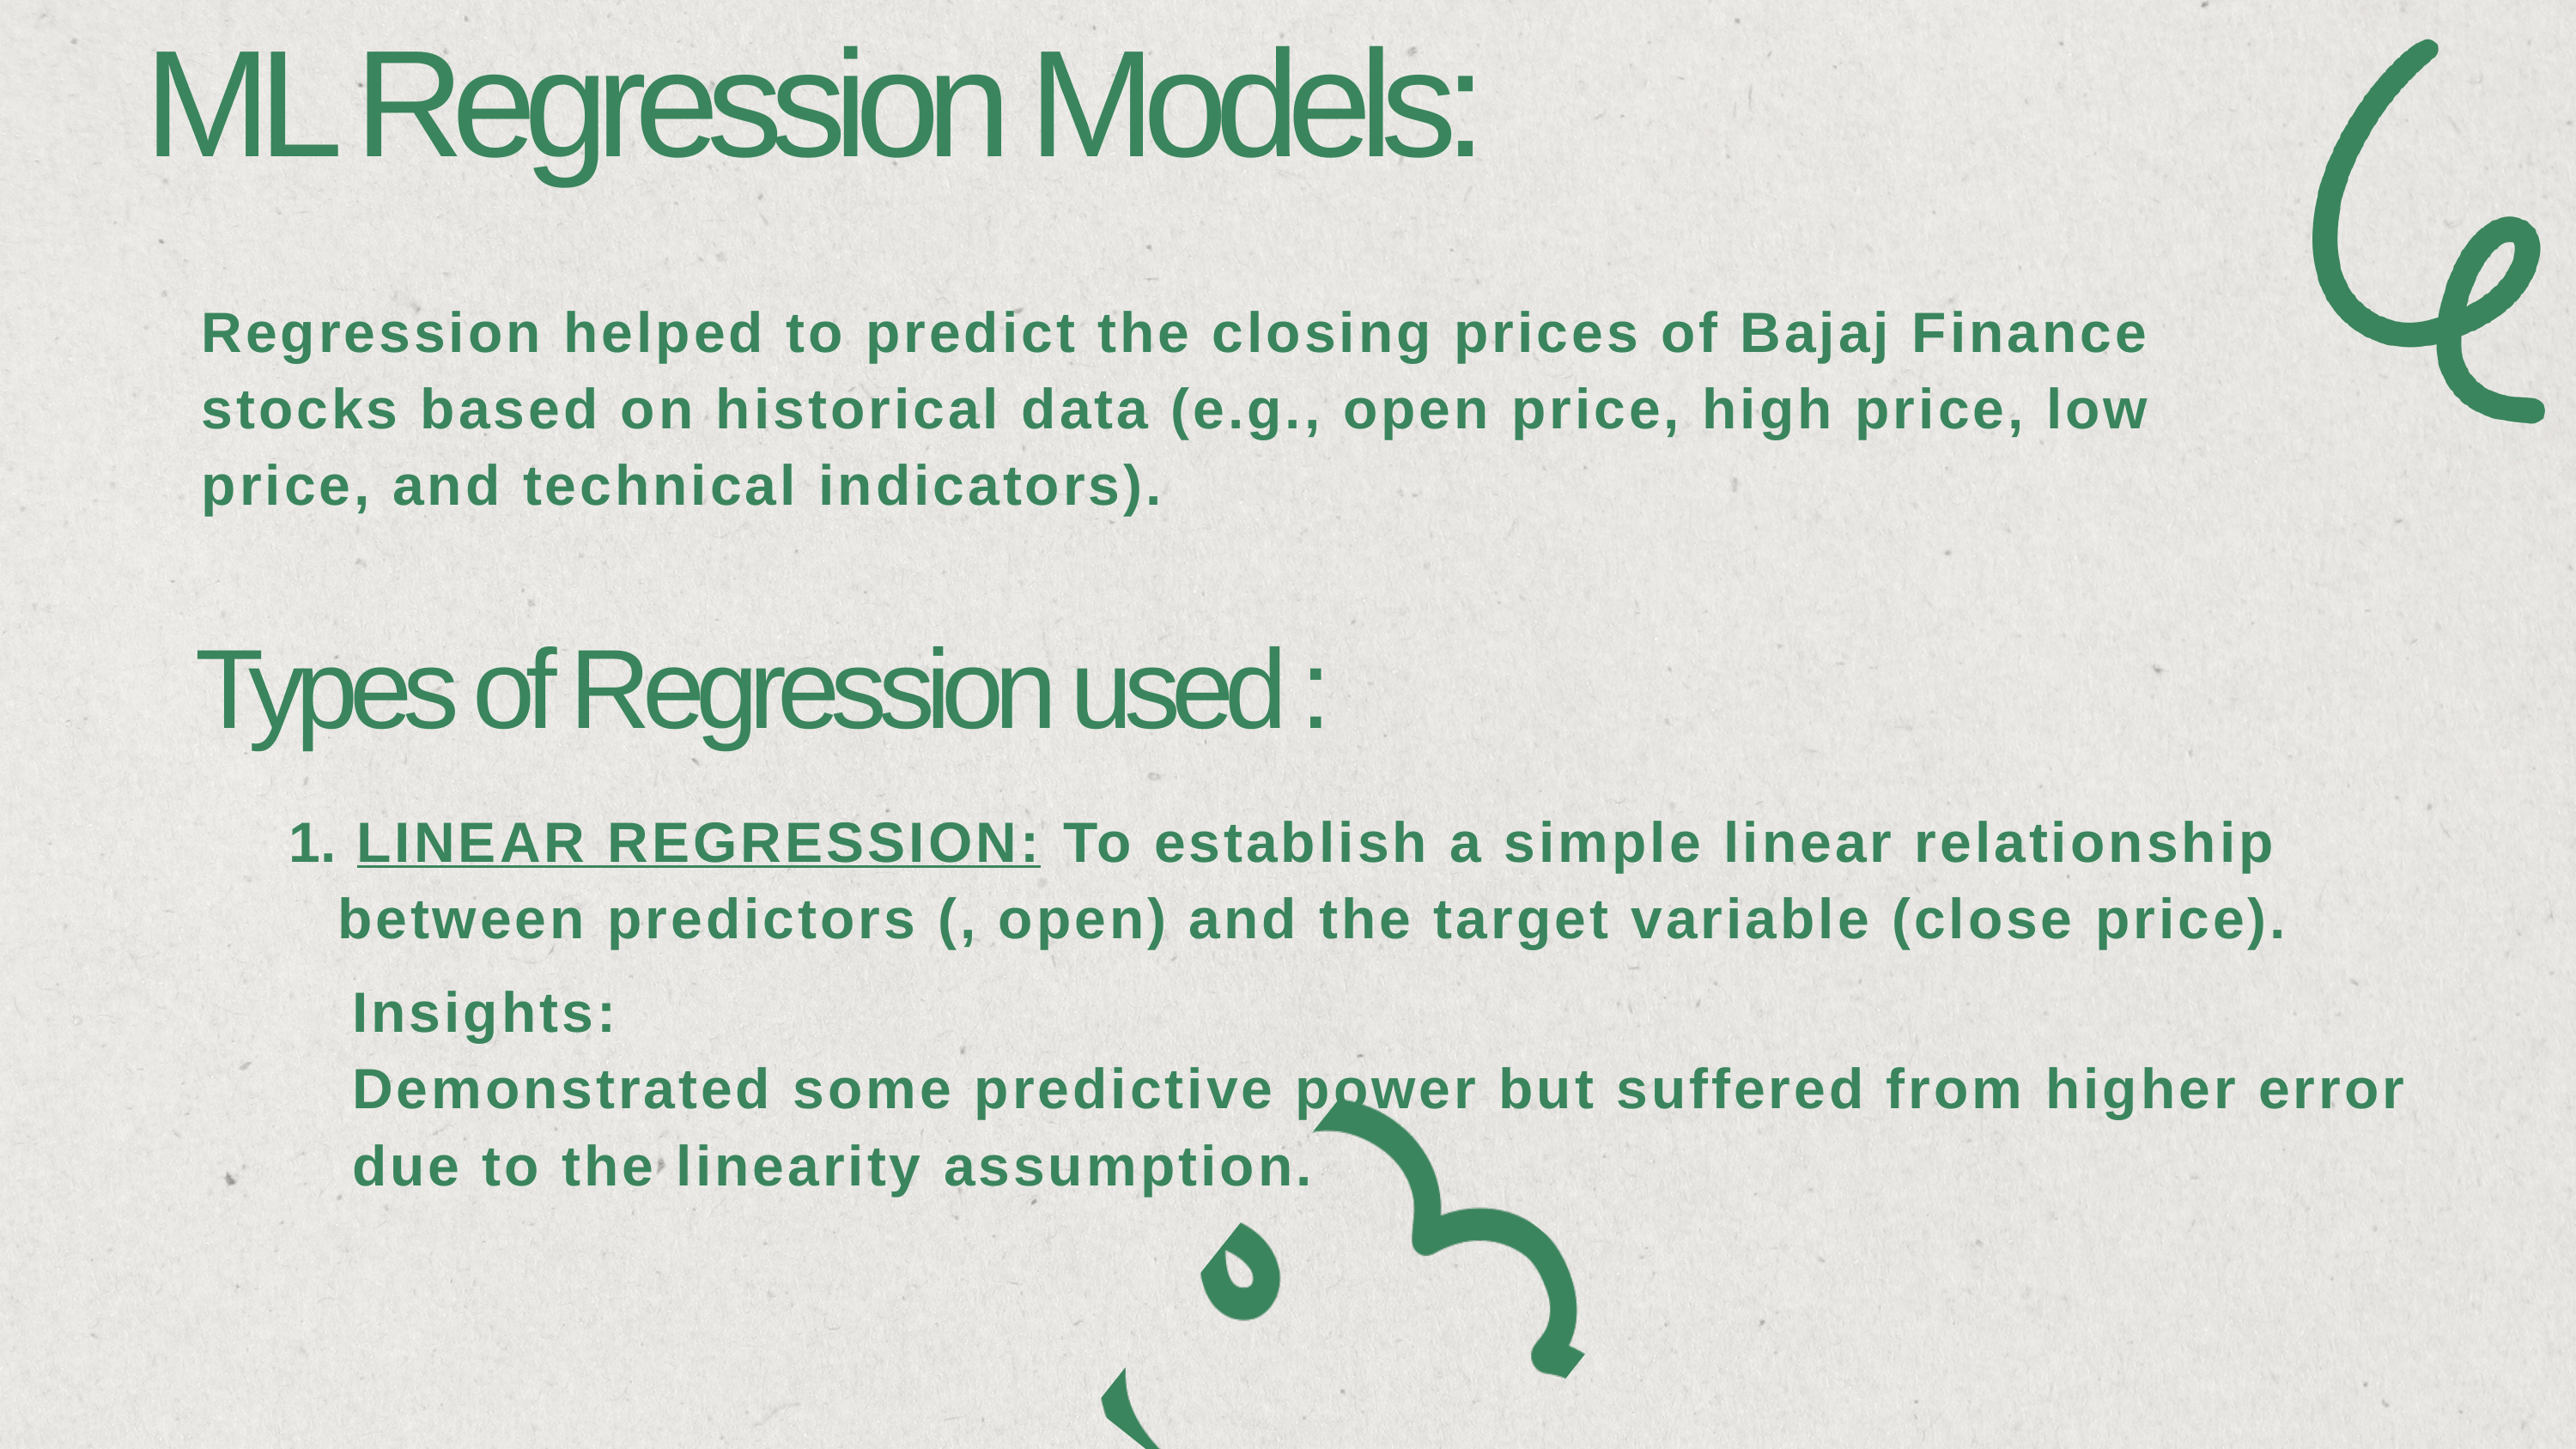

ML Regression Models:
Regression helped to predict the closing prices of Bajaj Finance stocks based on historical data (e.g., open price, high price, low price, and technical indicators).
Types of Regression used :
 LINEAR REGRESSION: To establish a simple linear relationship between predictors (, open) and the target variable (close price).
Insights:
Demonstrated some predictive power but suffered from higher error due to the linearity assumption.